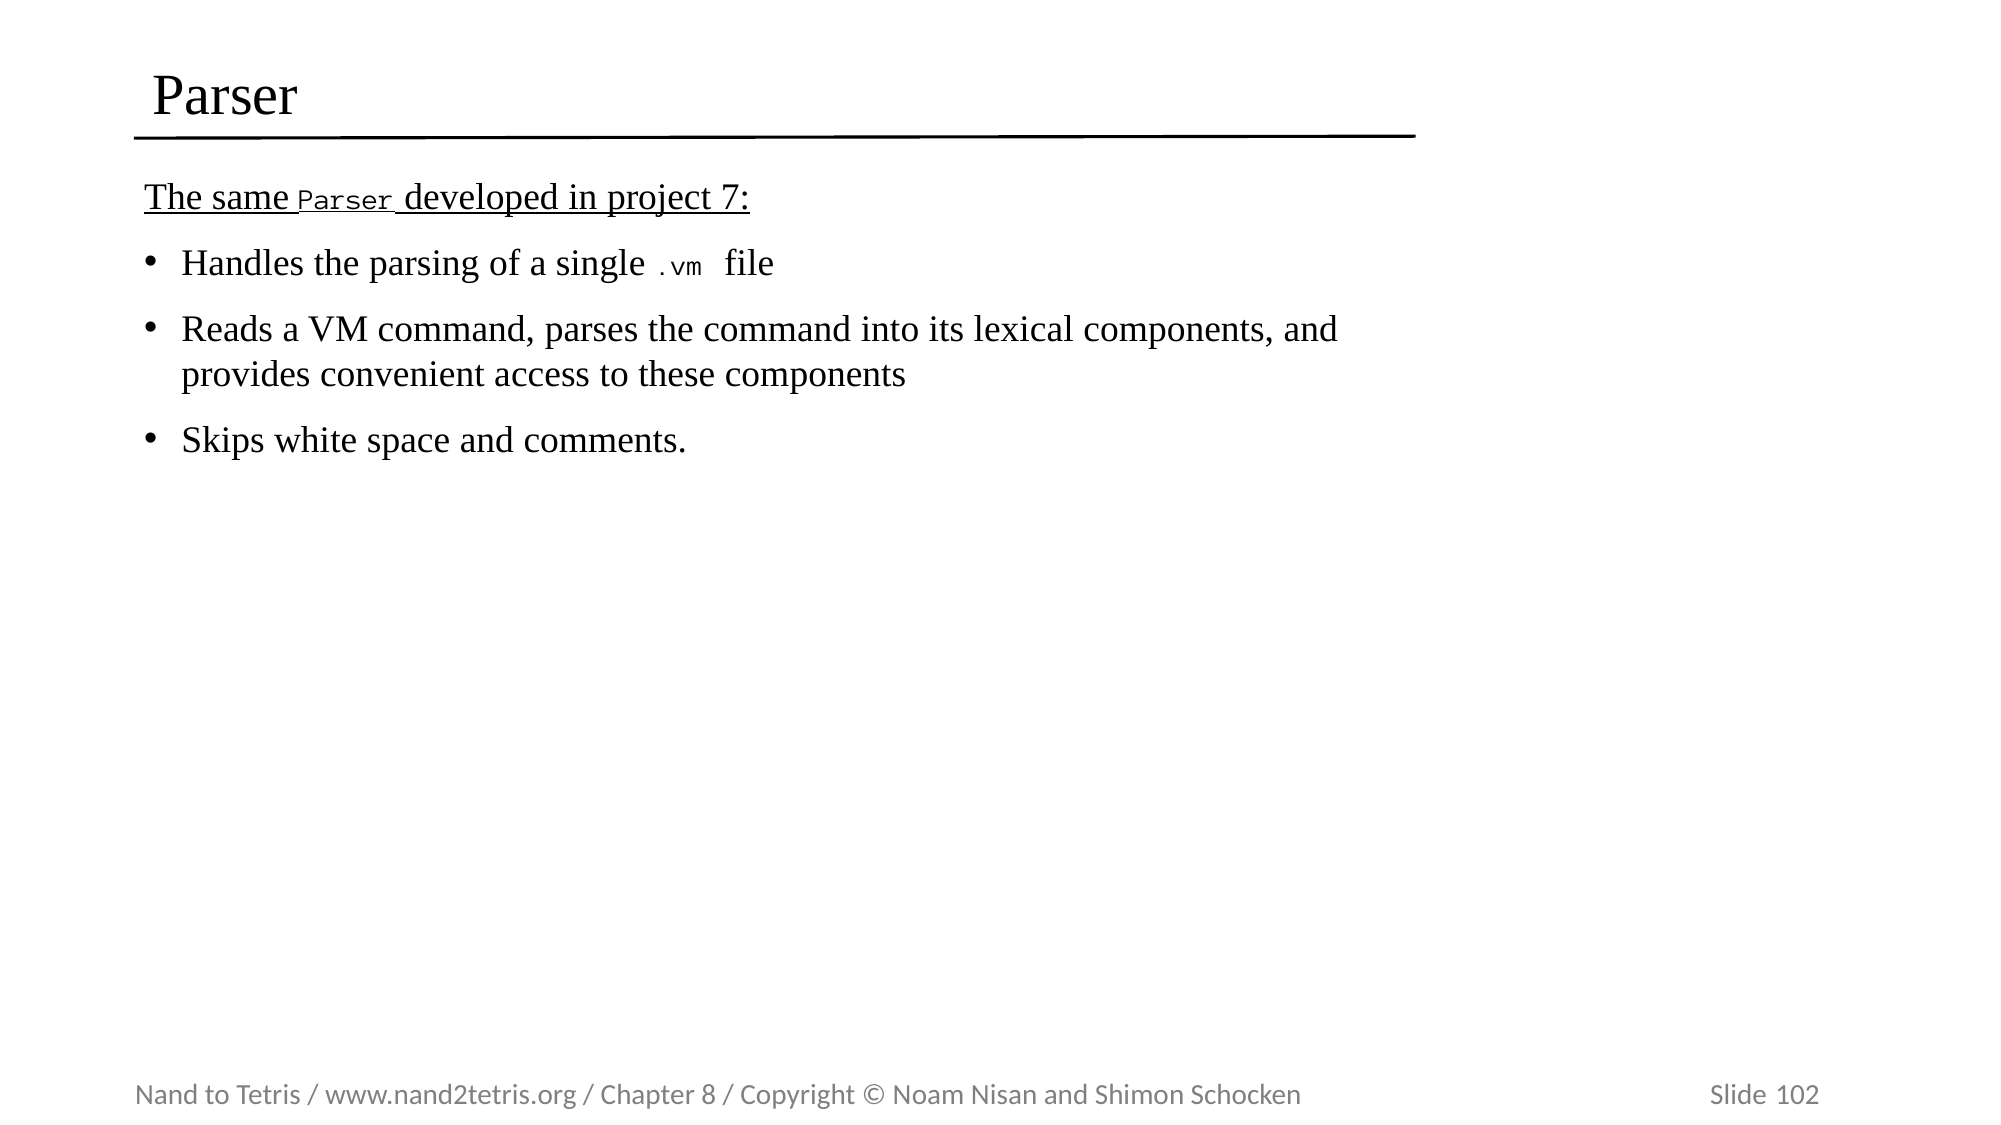

# Parser
The same Parser developed in project 7:
Handles the parsing of a single .vm file
Reads a VM command, parses the command into its lexical components, and provides convenient access to these components
Skips white space and comments.